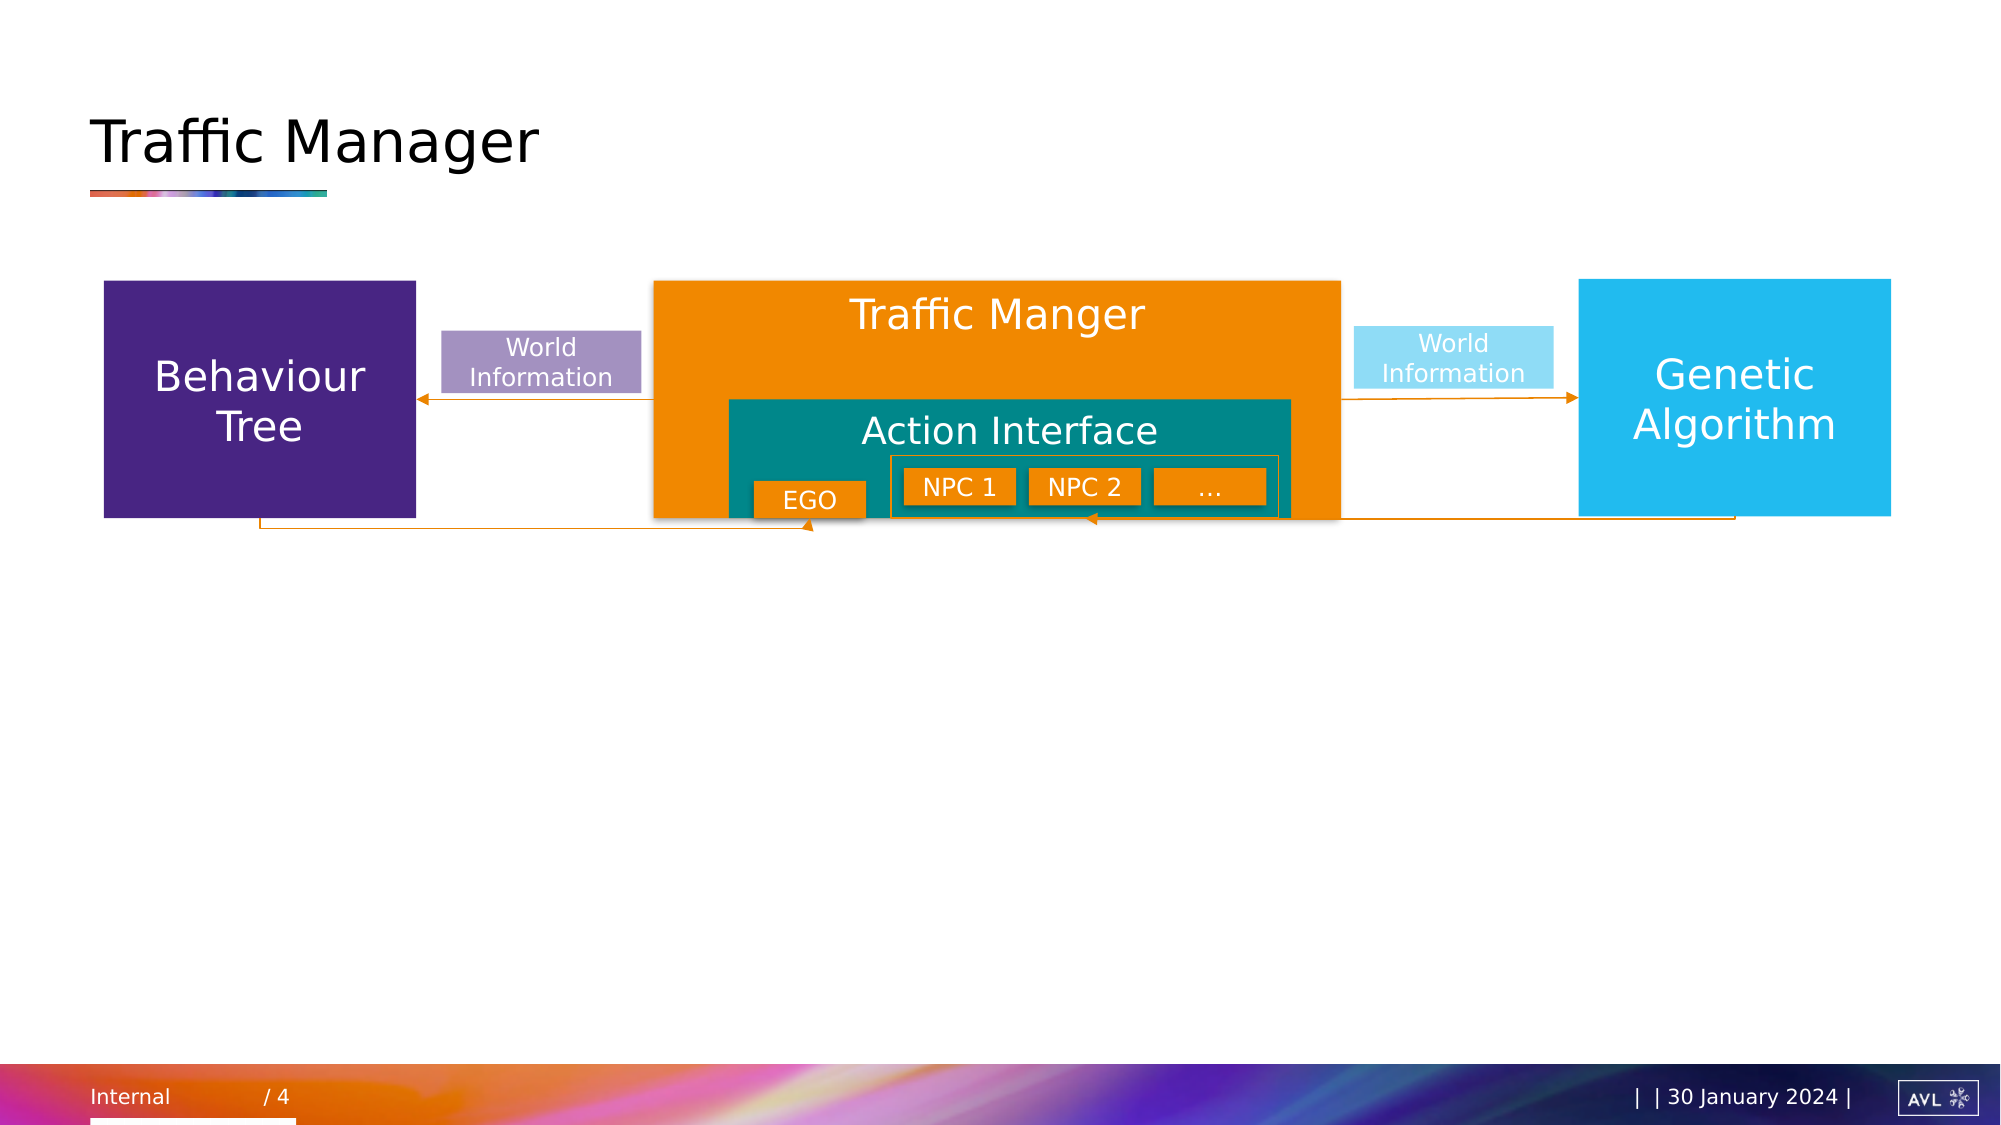

# Traffic Manager
Genetic Algorithm
Behaviour Tree
Traffic Manger
World Information
World Information
Action Interface

NPC 1
NPC 2
…
EGO